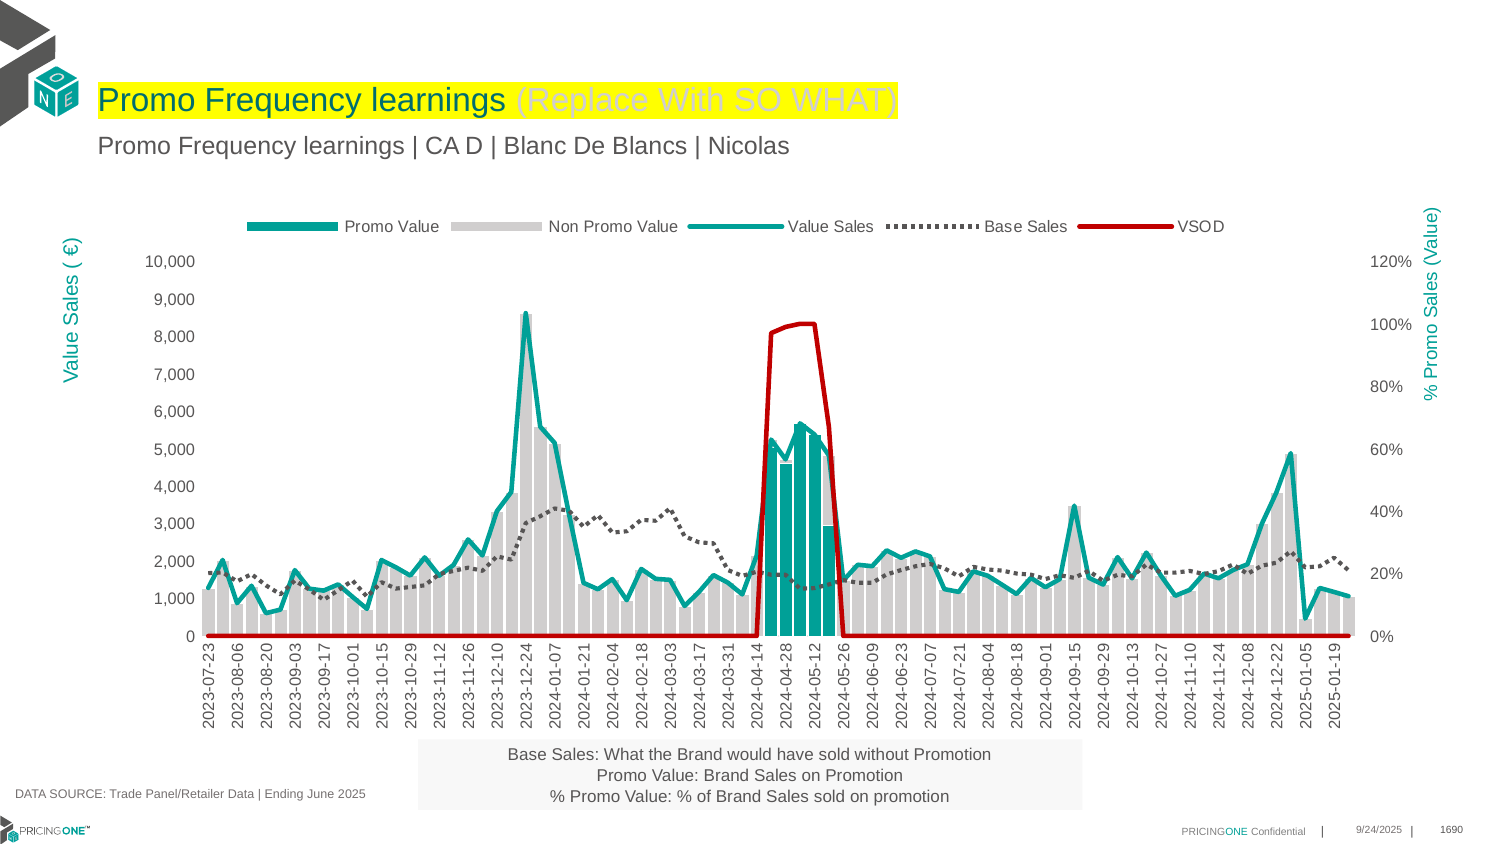

# Promo Frequency learnings (Replace With SO WHAT)
Promo Frequency learnings | CA D | Blanc De Blancs | Nicolas

### Chart

| Category | Promo Value | Non Promo Value | Value Sales | Base Sales | VSOD |
|---|---|---|---|---|---|
| 45130 | 0.0 | 1282.0 | 1282.0 | 1676.0 | 0.0 |
| 45137 | 0.0 | 2028.0 | 2028.0 | 1694.0 | 0.0 |
| 45144 | 0.0 | 875.0 | 875.0 | 1458.0 | 0.0 |
| 45151 | 0.0 | 1339.0 | 1339.0 | 1650.0 | 0.0 |
| 45158 | 0.0 | 607.0 | 607.0 | 1350.0 | 0.0 |
| 45165 | 0.0 | 703.0 | 703.0 | 1110.0 | 0.0 |
| 45172 | 0.0 | 1757.0 | 1757.0 | 1478.0 | 0.0 |
| 45179 | 0.0 | 1262.0 | 1262.0 | 1240.0 | 0.0 |
| 45186 | 0.0 | 1210.0 | 1210.0 | 962.0 | 0.0 |
| 45193 | 0.0 | 1375.0 | 1375.0 | 1220.0 | 0.0 |
| 45200 | 0.0 | 1043.0 | 1043.0 | 1478.0 | 0.0 |
| 45207 | 0.0 | 722.0 | 722.0 | 1048.0 | 0.0 |
| 45214 | 0.0 | 2026.0 | 2026.0 | 1436.0 | 0.0 |
| 45221 | 0.0 | 1833.0 | 1833.0 | 1264.0 | 0.0 |
| 45228 | 0.0 | 1610.0 | 1610.0 | 1306.0 | 0.0 |
| 45235 | 0.0 | 2095.0 | 2095.0 | 1350.0 | 0.0 |
| 45242 | 0.0 | 1608.0 | 1608.0 | 1650.0 | 0.0 |
| 45249 | 0.0 | 1895.0 | 1895.0 | 1736.0 | 0.0 |
| 45256 | 0.0 | 2575.0 | 2575.0 | 1822.0 | 0.0 |
| 45263 | 0.0 | 2148.0 | 2148.0 | 1738.0 | 0.0 |
| 45270 | 0.0 | 3330.0 | 3330.0 | 2124.0 | 0.0 |
| 45277 | 0.0 | 3843.0 | 3843.0 | 2038.0 | 0.0 |
| 45284 | 0.0 | 8619.0 | 8619.0 | 3012.0 | 0.0 |
| 45291 | 0.0 | 5588.0 | 5588.0 | 3195.0 | 0.0 |
| 45298 | 0.0 | 5152.0 | 5152.0 | 3402.0 | 0.0 |
| 45305 | 0.0 | 3242.0 | 3242.0 | 3342.0 | 0.0 |
| 45312 | 0.0 | 1416.0 | 1416.0 | 2912.0 | 0.0 |
| 45319 | 0.0 | 1246.0 | 1246.0 | 3224.0 | 0.0 |
| 45326 | 0.0 | 1518.0 | 1518.0 | 2760.0 | 0.0 |
| 45333 | 0.0 | 954.0 | 954.0 | 2794.0 | 0.0 |
| 45340 | 0.0 | 1789.0 | 1789.0 | 3098.0 | 0.0 |
| 45347 | 0.0 | 1523.0 | 1523.0 | 3074.0 | 0.0 |
| 45354 | 0.0 | 1497.0 | 1497.0 | 3410.0 | 0.0 |
| 45361 | 0.0 | 800.0 | 800.0 | 2662.0 | 0.0 |
| 45368 | 0.0 | 1174.0 | 1174.0 | 2498.0 | 0.0 |
| 45375 | 0.0 | 1624.0 | 1624.0 | 2472.0 | 0.0 |
| 45382 | 0.0 | 1422.0 | 1422.0 | 1758.0 | 0.0 |
| 45389 | 0.0 | 1109.0 | 1109.0 | 1602.0 | 0.0 |
| 45396 | 0.0 | 2145.0 | 2145.0 | 1712.0 | 0.0 |
| 45403 | 5050.0 | 194.0 | 5244.0 | 1634.0 | 0.97 |
| 45410 | 4606.0 | 108.0 | 4714.0 | 1634.0 | 0.99 |
| 45417 | 5676.0 | 0.0 | 5676.0 | 1262.0 | 1.0 |
| 45424 | 5380.0 | 0.0 | 5380.0 | 1276.0 | 1.0 |
| 45431 | 2960.0 | 1859.0 | 4819.0 | 1376.0 | 0.67 |
| 45438 | 0.0 | 1481.0 | 1481.0 | 1492.0 | 0.0 |
| 45445 | 0.0 | 1901.0 | 1901.0 | 1418.0 | 0.0 |
| 45452 | 0.0 | 1861.0 | 1861.0 | 1418.0 | 0.0 |
| 45459 | 0.0 | 2285.0 | 2285.0 | 1642.0 | 0.0 |
| 45466 | 0.0 | 2086.0 | 2086.0 | 1758.0 | 0.0 |
| 45473 | 0.0 | 2257.0 | 2257.0 | 1860.0 | 0.0 |
| 45480 | 0.0 | 2124.0 | 2124.0 | 1922.0 | 0.0 |
| 45487 | 0.0 | 1250.0 | 1250.0 | 1806.0 | 0.0 |
| 45494 | 0.0 | 1175.0 | 1175.0 | 1590.0 | 0.0 |
| 45501 | 0.0 | 1726.0 | 1726.0 | 1844.0 | 0.0 |
| 45508 | 0.0 | 1607.0 | 1607.0 | 1774.0 | 0.0 |
| 45515 | 0.0 | 1366.0 | 1366.0 | 1744.0 | 0.0 |
| 45522 | 0.0 | 1118.0 | 1118.0 | 1666.0 | 0.0 |
| 45529 | 0.0 | 1550.0 | 1550.0 | 1636.0 | 0.0 |
| 45536 | 0.0 | 1300.0 | 1300.0 | 1518.0 | 0.0 |
| 45543 | 0.0 | 1517.0 | 1517.0 | 1620.0 | 0.0 |
| 45550 | 0.0 | 3478.0 | 3478.0 | 1550.0 | 0.0 |
| 45557 | 0.0 | 1555.0 | 1555.0 | 1736.0 | 0.0 |
| 45564 | 0.0 | 1371.0 | 1371.0 | 1472.0 | 0.0 |
| 45571 | 0.0 | 2103.0 | 2103.0 | 1632.0 | 0.0 |
| 45578 | 0.0 | 1537.0 | 1537.0 | 1588.0 | 0.0 |
| 45585 | 0.0 | 2225.0 | 2225.0 | 1906.0 | 0.0 |
| 45592 | 0.0 | 1612.0 | 1612.0 | 1690.0 | 0.0 |
| 45599 | 0.0 | 1072.0 | 1072.0 | 1690.0 | 0.0 |
| 45606 | 0.0 | 1230.0 | 1230.0 | 1734.0 | 0.0 |
| 45613 | 0.0 | 1666.0 | 1666.0 | 1652.0 | 0.0 |
| 45620 | 0.0 | 1540.0 | 1540.0 | 1730.0 | 0.0 |
| 45627 | 0.0 | 1758.0 | 1758.0 | 1906.0 | 0.0 |
| 45634 | 0.0 | 1913.0 | 1913.0 | 1658.0 | 0.0 |
| 45641 | 0.0 | 2999.0 | 2999.0 | 1876.0 | 0.0 |
| 45648 | 0.0 | 3823.0 | 3823.0 | 1954.0 | 0.0 |
| 45655 | 0.0 | 4881.0 | 4881.0 | 2260.0 | 0.0 |
| 45662 | 0.0 | 462.0 | 462.0 | 1830.0 | 0.0 |
| 45669 | 0.0 | 1281.0 | 1281.0 | 1860.0 | 0.0 |
| 45676 | 0.0 | 1174.0 | 1174.0 | 2088.0 | 0.0 |
| 45683 | 0.0 | 1060.0 | 1060.0 | 1752.0 | 0.0 |
% Promo Sales (Value)
Value Sales ( €)
Base Sales: What the Brand would have sold without Promotion
Promo Value: Brand Sales on Promotion
% Promo Value: % of Brand Sales sold on promotion
DATA SOURCE: Trade Panel/Retailer Data | Ending June 2025

9/24/2025
1690